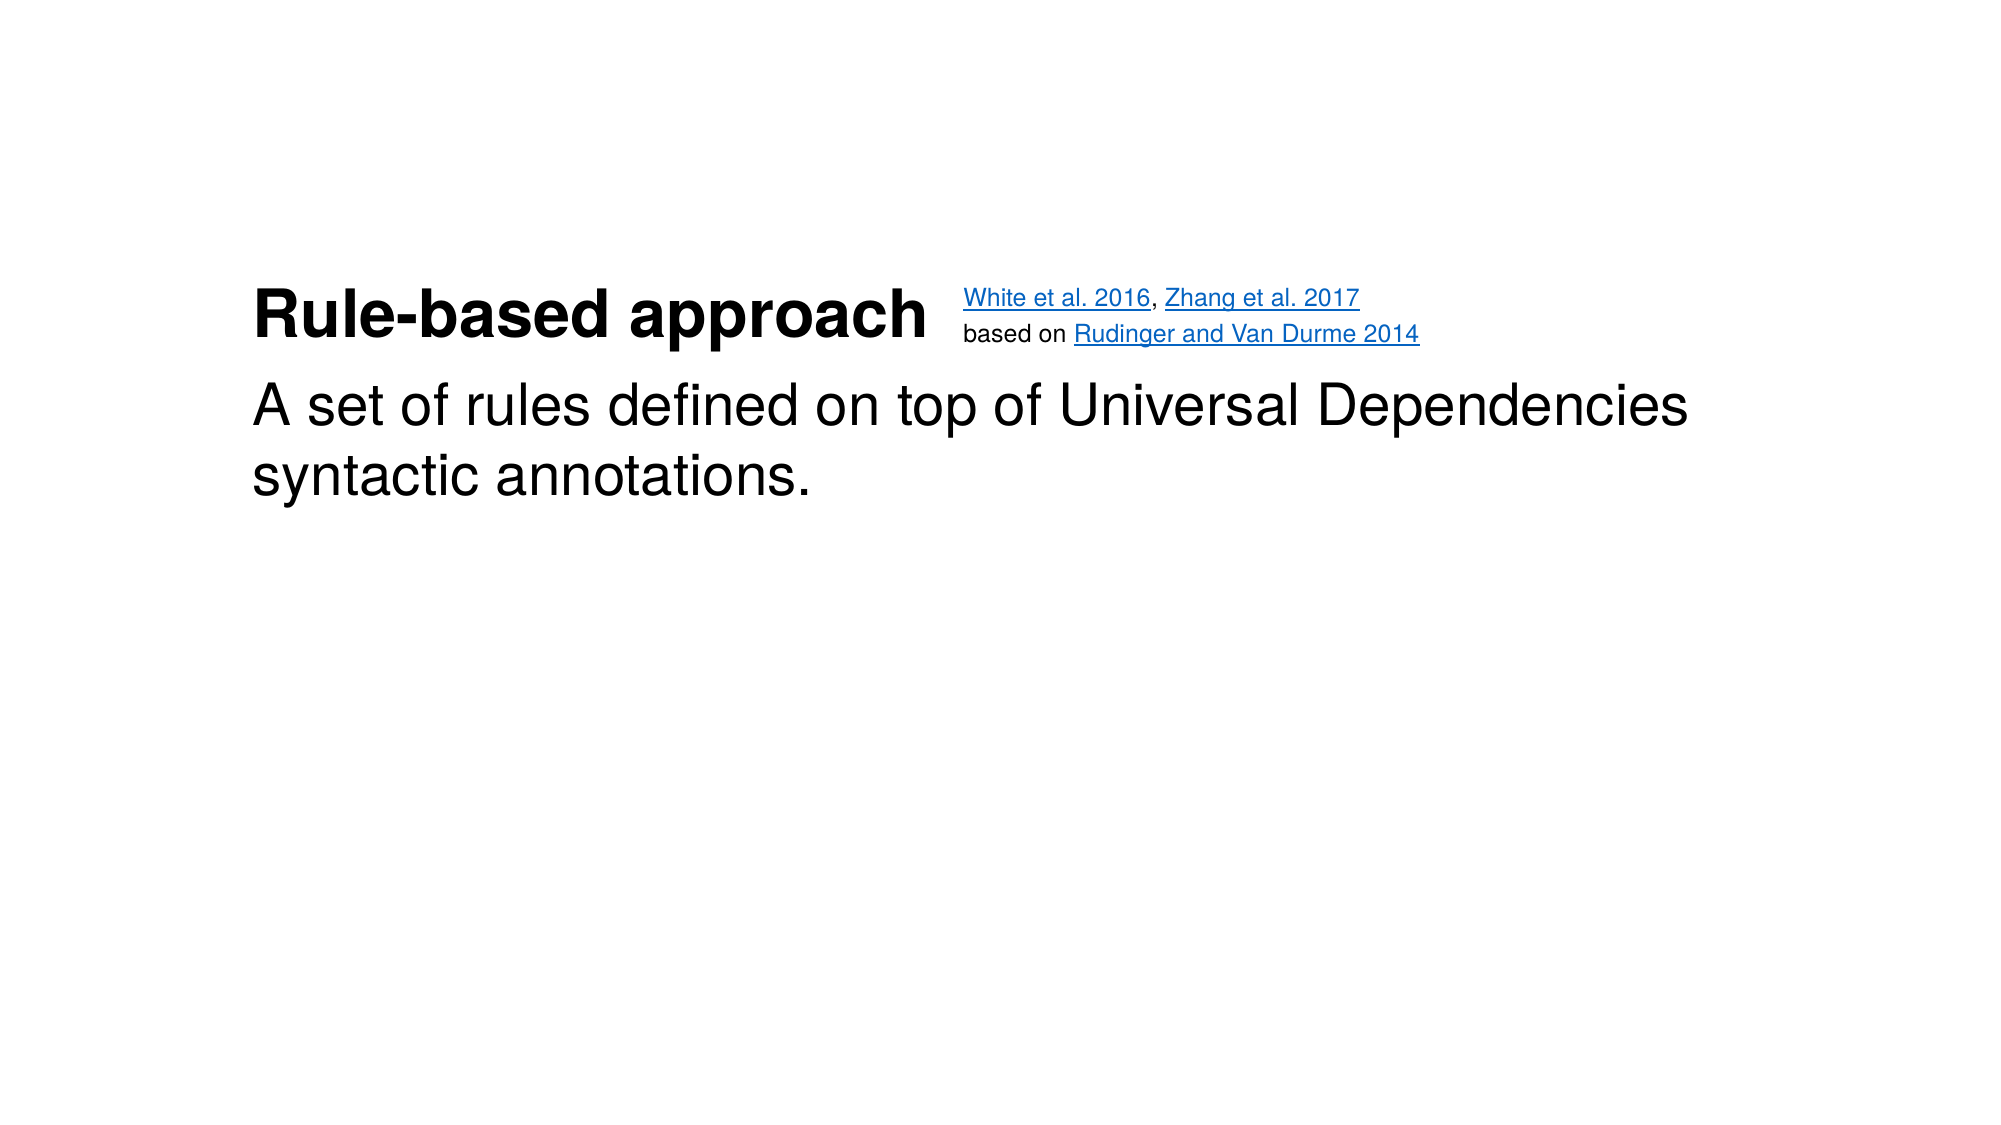

Rule-based approach
A set of rules defined on top of Universal Dependencies syntactic annotations.
White et al. 2016, Zhang et al. 2017
based on Rudinger and Van Durme 2014